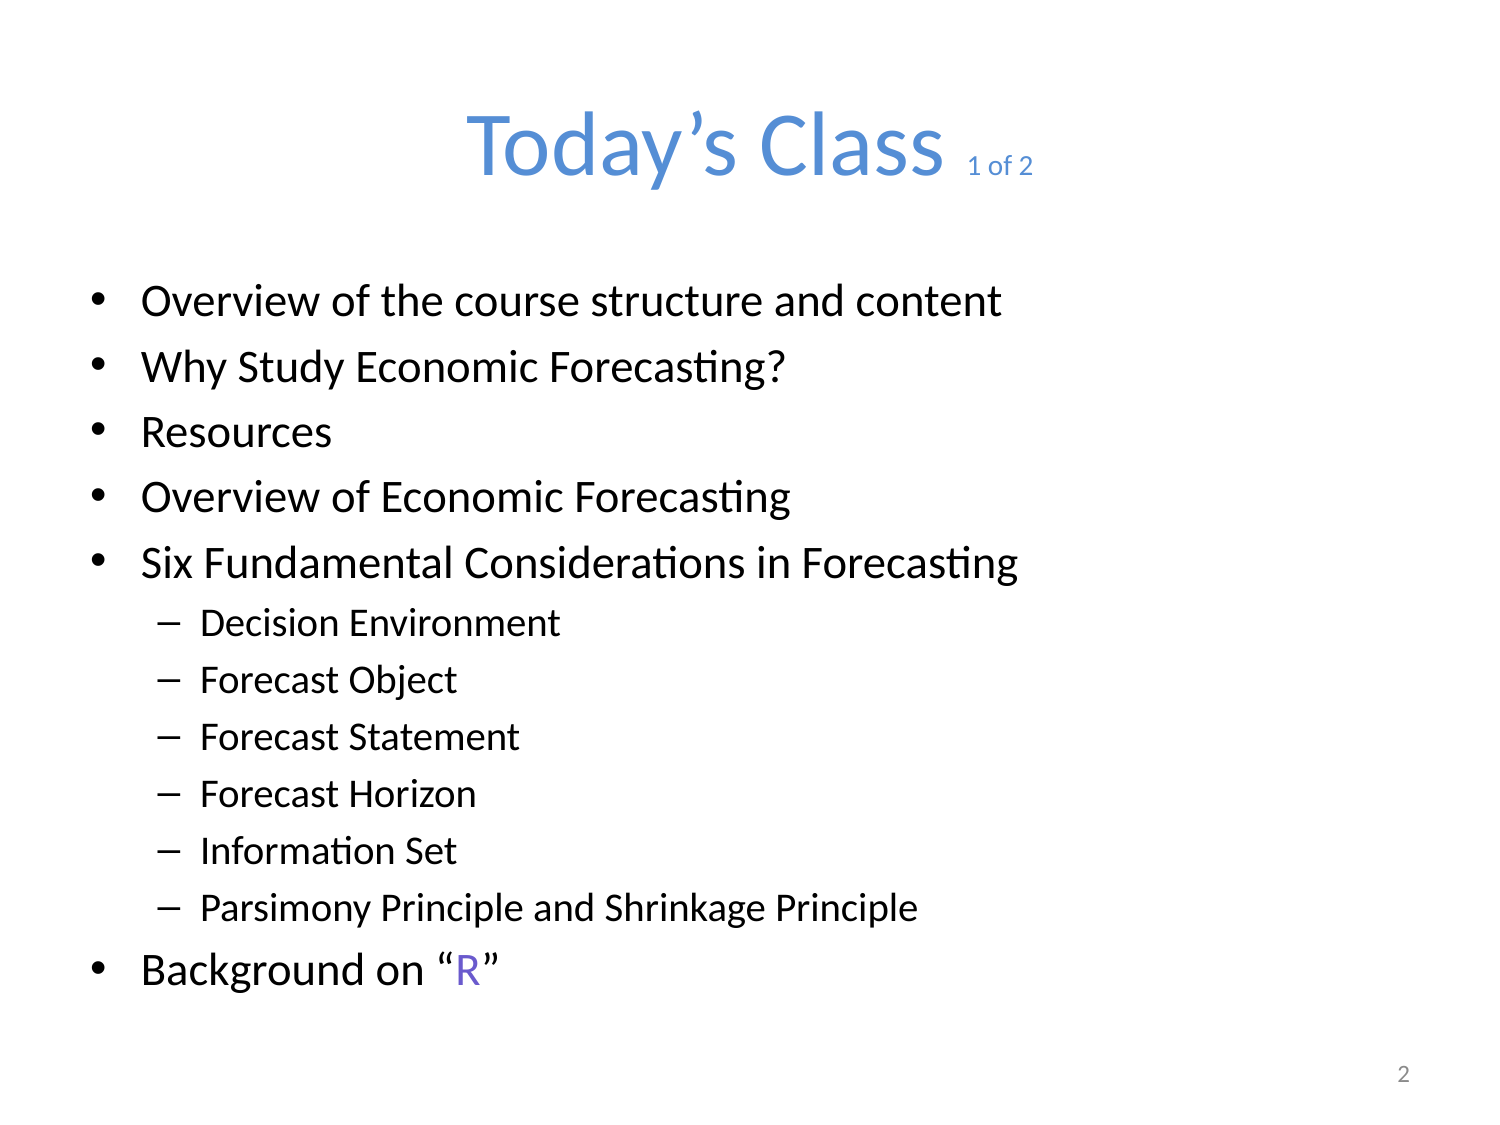

# Today’s Class 1 of 2
Overview of the course structure and content
Why Study Economic Forecasting?
Resources
Overview of Economic Forecasting
Six Fundamental Considerations in Forecasting
Decision Environment
Forecast Object
Forecast Statement
Forecast Horizon
Information Set
Parsimony Principle and Shrinkage Principle
Background on “R”

2